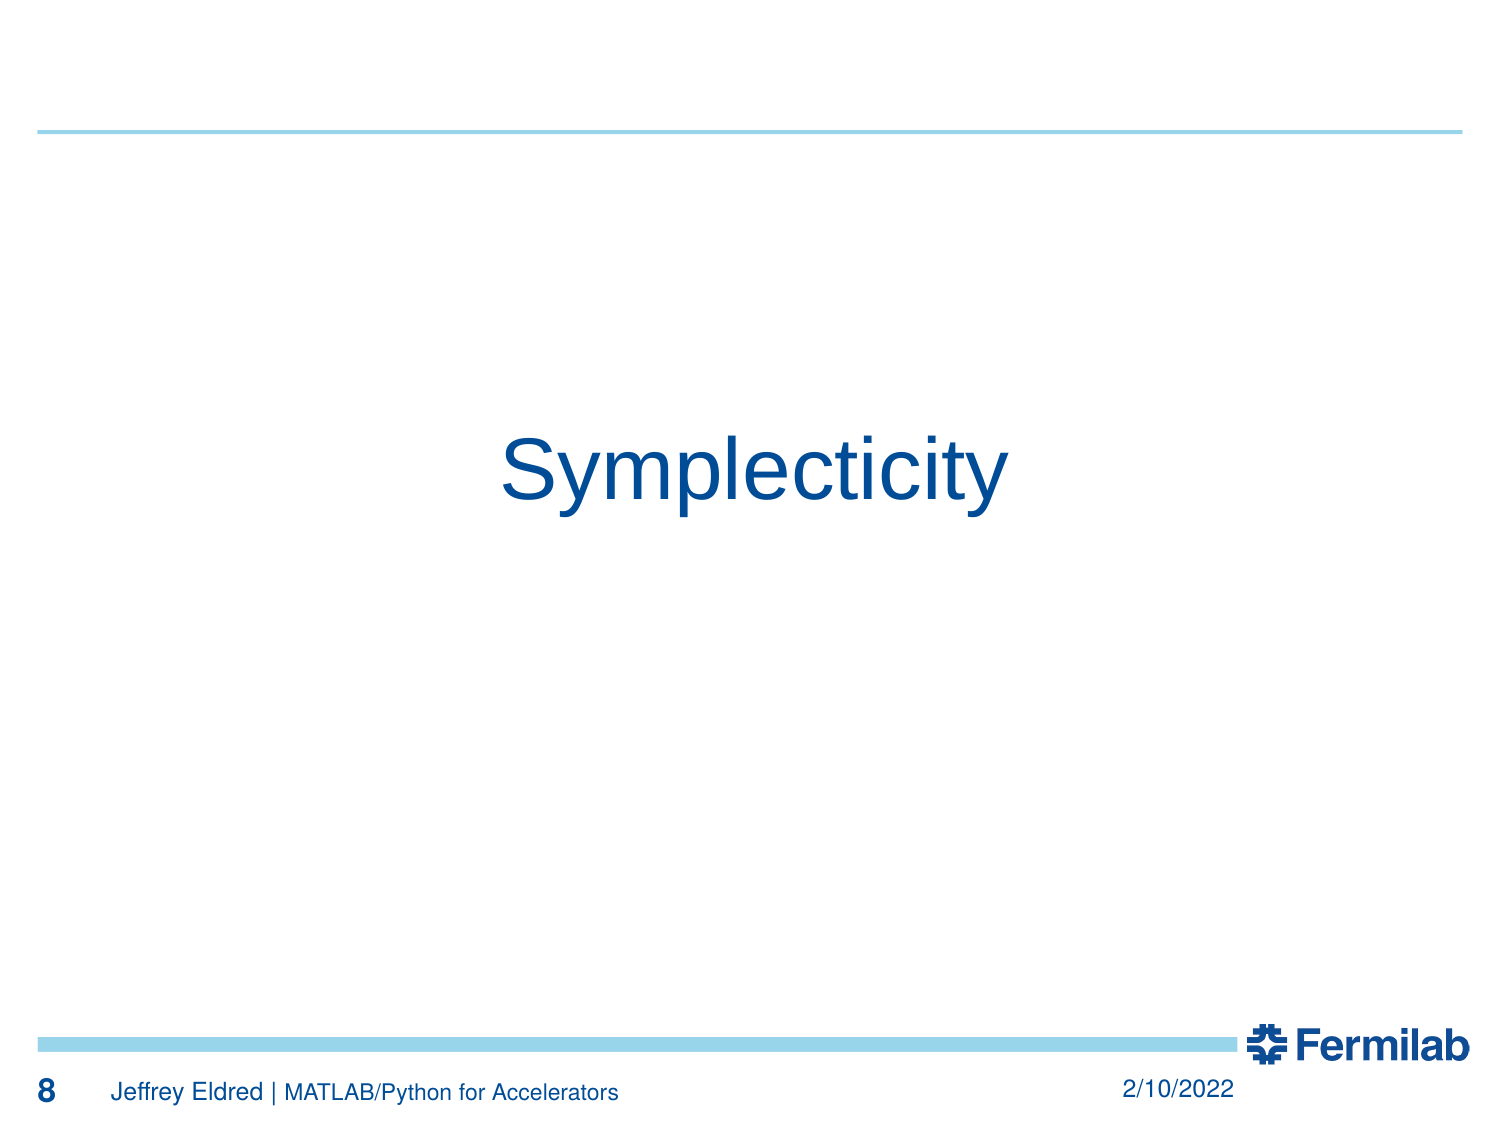

8
8
Symplecticity

8
2/10/2022
Jeffrey Eldred | MATLAB/Python for Accelerators